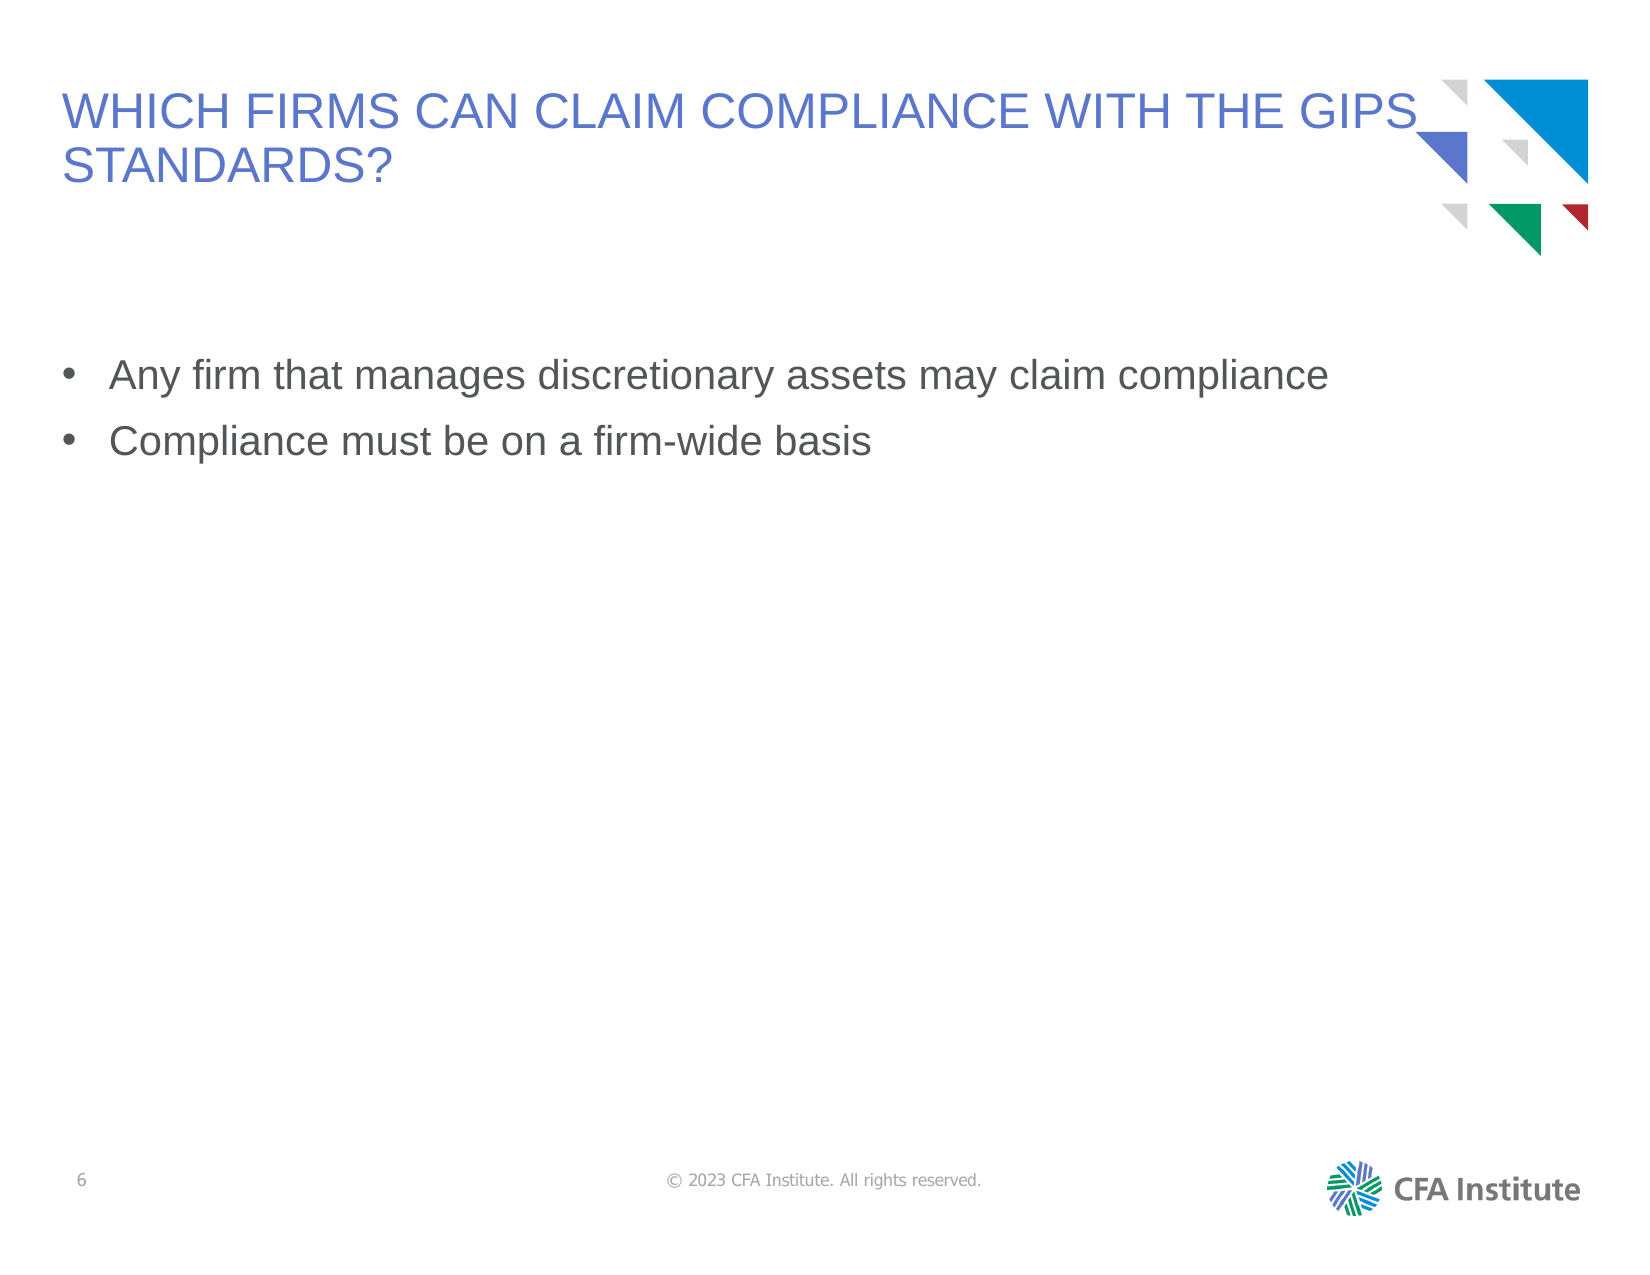

# WHICH FIRMS CAN CLAIM COMPLIANCE WITH THE GIPS STANDARDS?
Any firm that manages discretionary assets may claim compliance
Compliance must be on a firm-wide basis

6
© 2023 CFA Institute. All rights reserved.